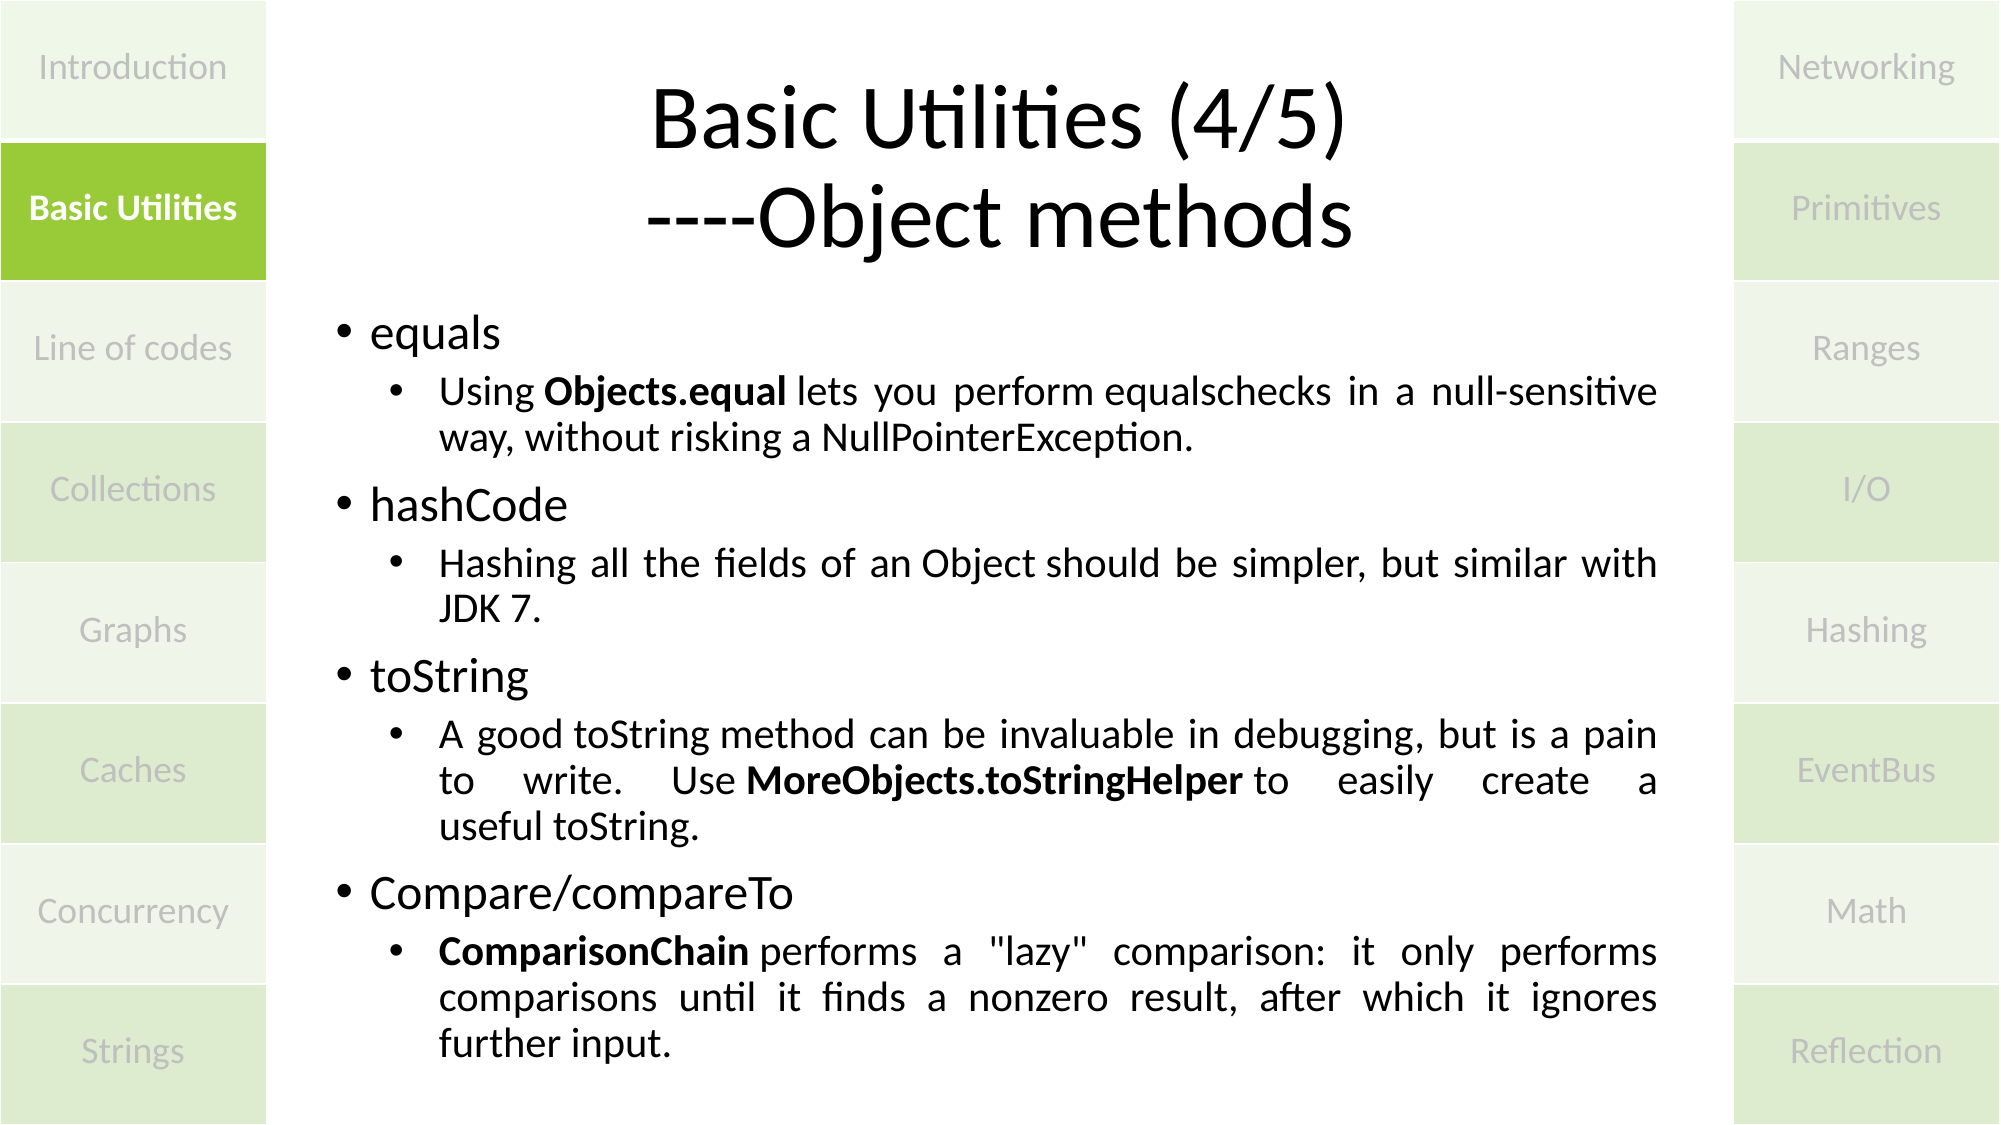

| Introduction |
| --- |
| Basic Utilities |
| Line of codes |
| Collections |
| Graphs |
| Caches |
| Concurrency |
| Strings |
| Networking |
| --- |
| Primitives |
| Ranges |
| I/O |
| Hashing |
| EventBus |
| Math |
| Reflection |
# Basic Utilities (4/5) ----Object methods
equals
Using Objects.equal lets you perform equalschecks in a null-sensitive way, without risking a NullPointerException.
hashCode
Hashing all the fields of an Object should be simpler, but similar with JDK 7.
toString
A good toString method can be invaluable in debugging, but is a pain to write. Use MoreObjects.toStringHelper to easily create a useful toString.
Compare/compareTo
ComparisonChain performs a "lazy" comparison: it only performs comparisons until it finds a nonzero result, after which it ignores further input.